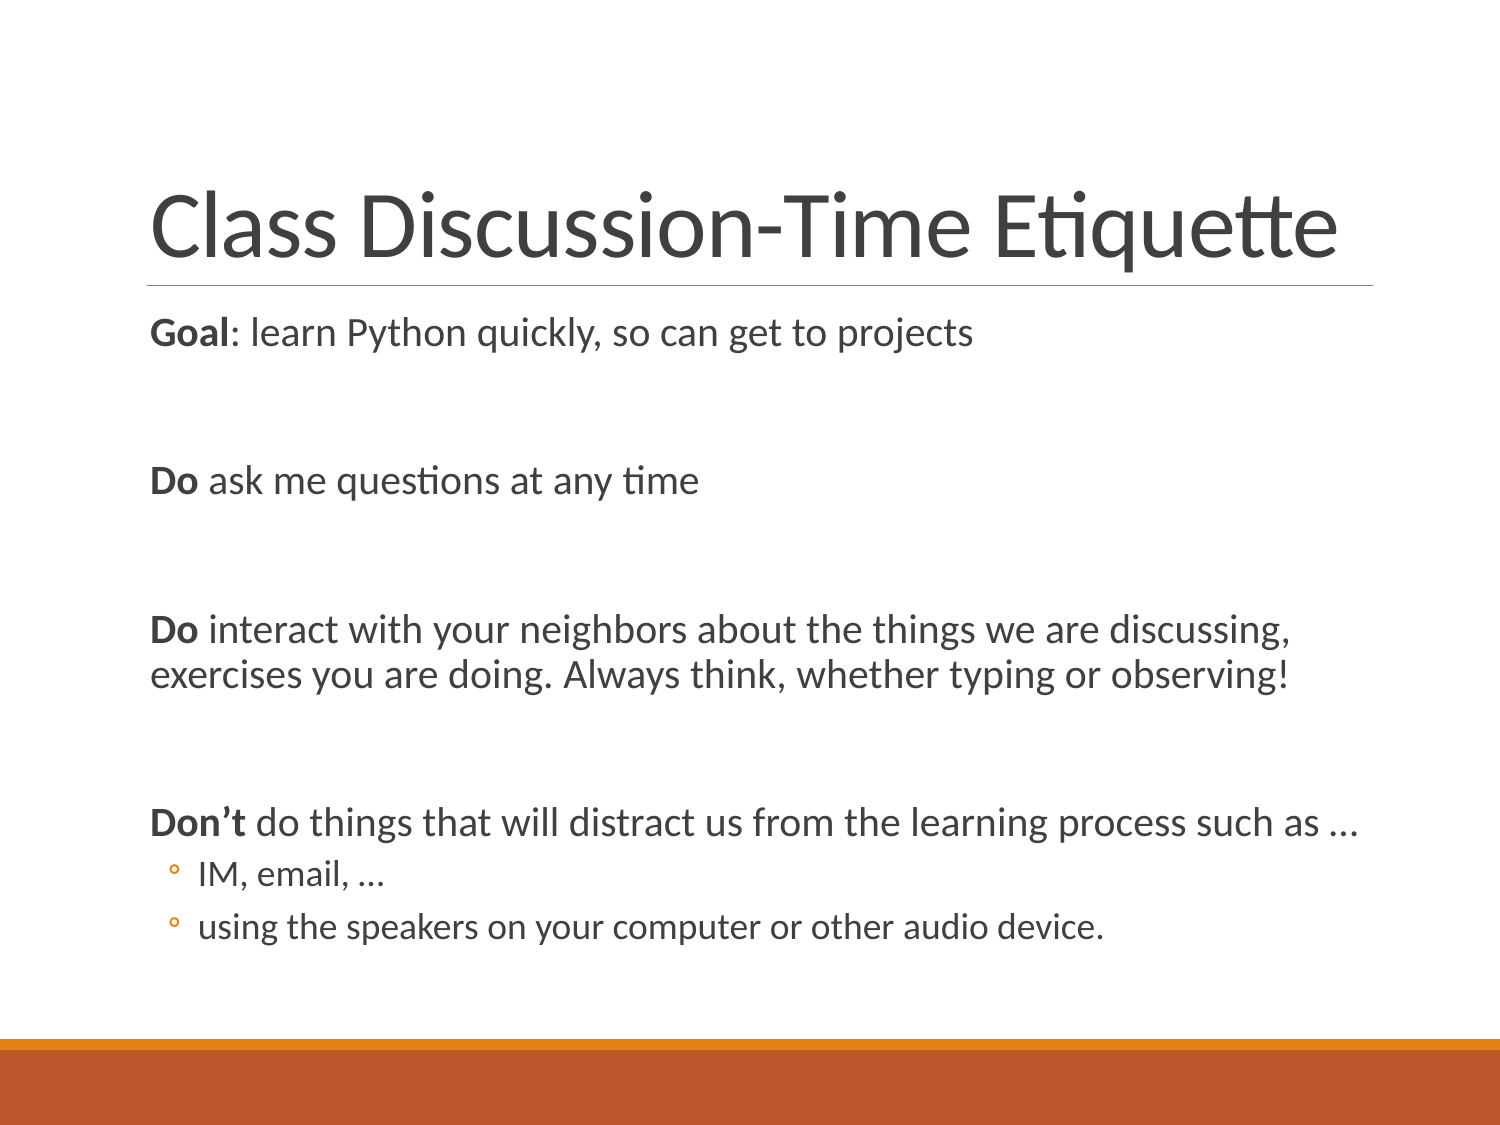

# Class Discussion-Time Etiquette
Goal: learn Python quickly, so can get to projects

Do ask me questions at any time

Do interact with your neighbors about the things we are discussing, exercises you are doing. Always think, whether typing or observing!

Don’t do things that will distract us from the learning process such as …
IM, email, …
using the speakers on your computer or other audio device.